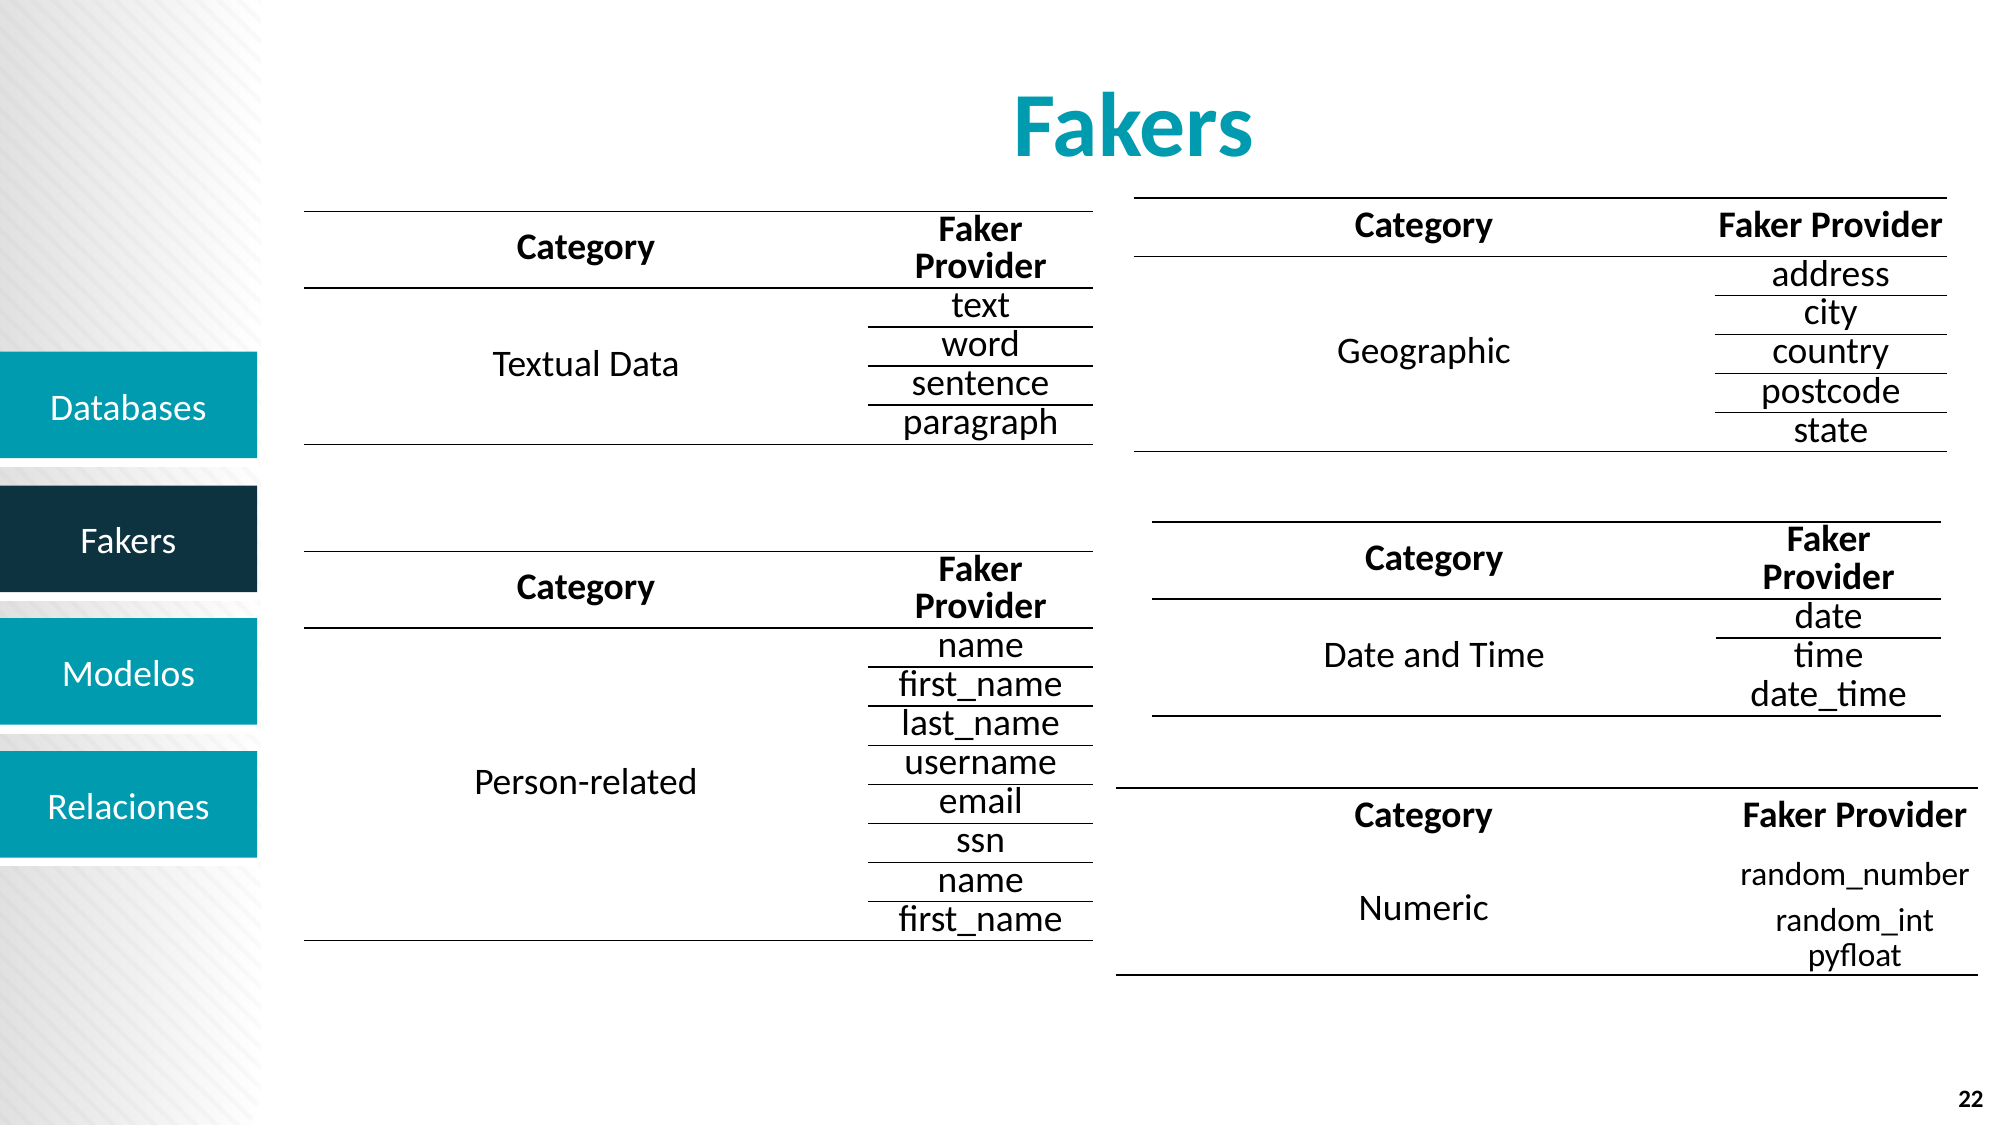

# Fakers
| Category | Faker Provider |
| --- | --- |
| Geographic | address |
|  | city |
|  | country |
|  | postcode |
|  | state |
| Category | Faker Provider |
| --- | --- |
| Textual Data | text |
|  | word |
|  | sentence |
|  | paragraph |
| Category | Faker Provider |
| --- | --- |
| Date and Time | date |
|  | time |
|  | date\_time |
| Category | Faker Provider |
| --- | --- |
| Person-related | name |
|  | first\_name |
|  | last\_name |
|  | username |
|  | email |
|  | ssn |
|  | name |
|  | first\_name |
| Category | Faker Provider |
| --- | --- |
| Numeric | random\_number |
|  | random\_int |
|  | pyfloat |
22